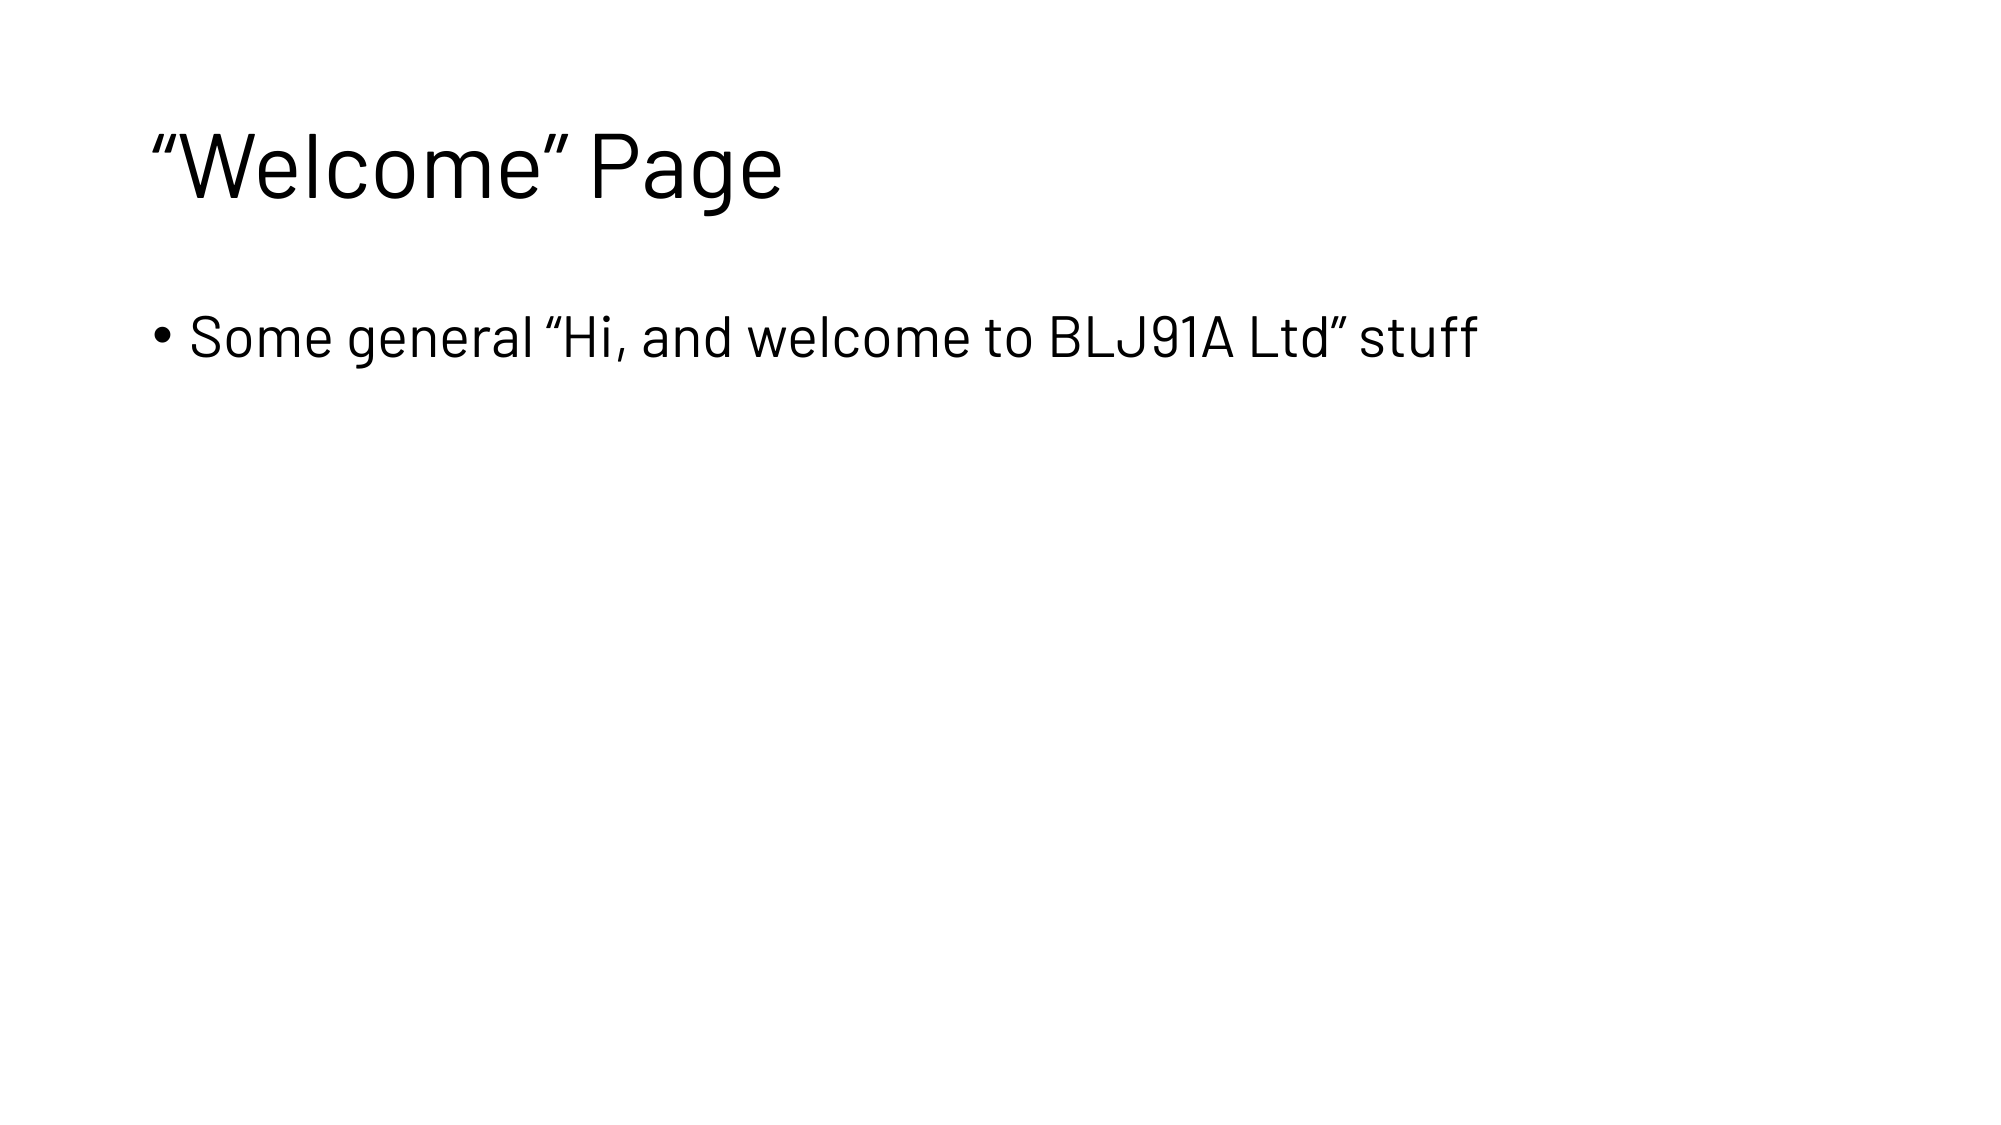

# “Welcome” Page
Some general “Hi, and welcome to BLJ91A Ltd” stuff